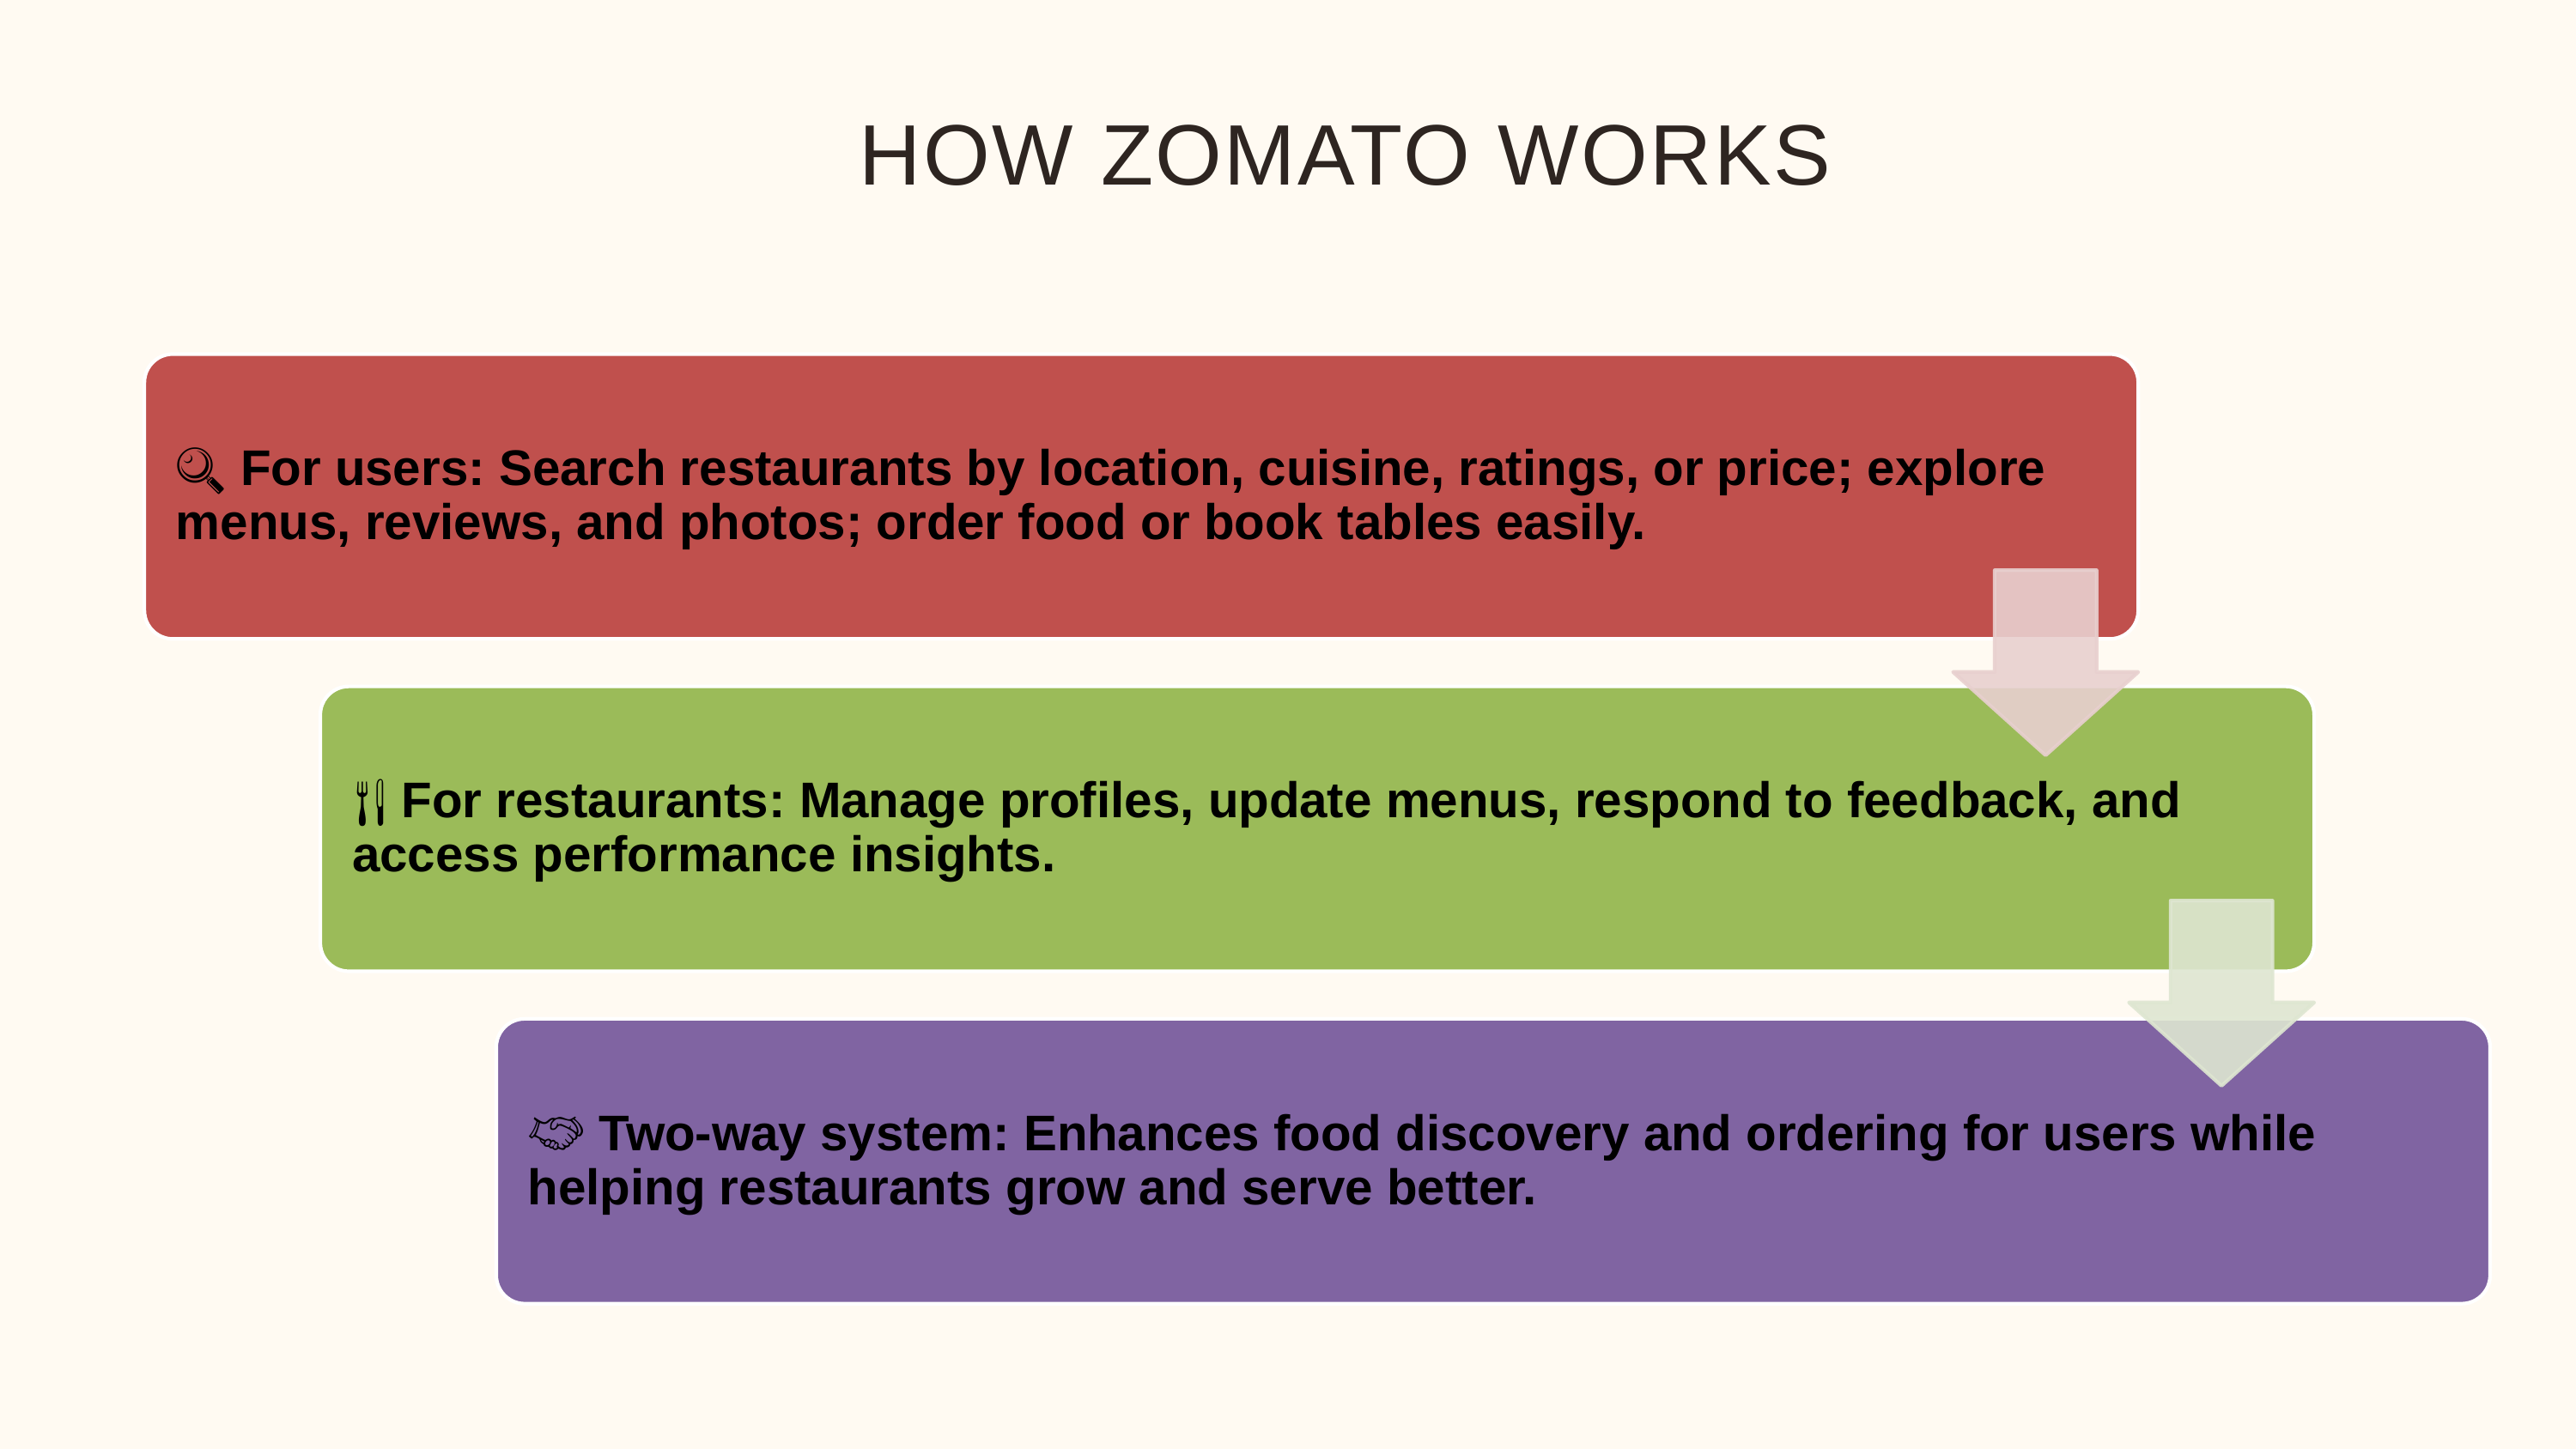

HOW ZOMATO WORKS
🔍 For users: Search restaurants by location, cuisine, ratings, or price; explore menus, reviews, and photos; order food or book tables easily.
🍴 For restaurants: Manage profiles, update menus, respond to feedback, and access performance insights.
🤝 Two-way system: Enhances food discovery and ordering for users while helping restaurants grow and serve better.

-Samira Hadid